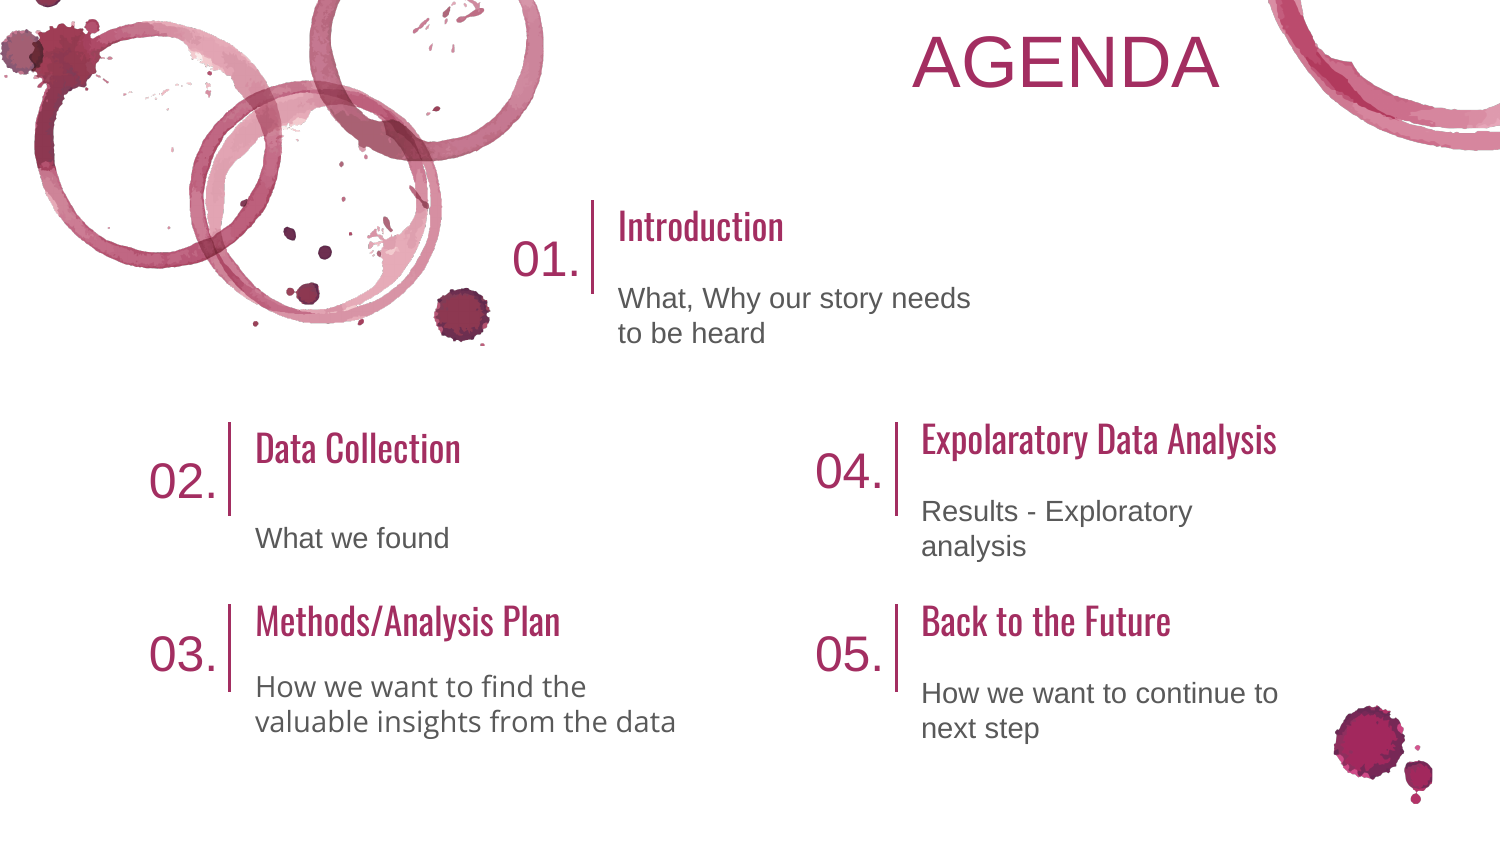

AGENDA
Introduction
01.
What, Why our story needs to be heard
Expolaratory Data Analysis
Data Collection
04.
# 02.
Results - Exploratory analysis
What we found
Methods/Analysis Plan

Back to the Future
03.
05.
How we want to find the valuable insights from the data
How we want to continue to next step